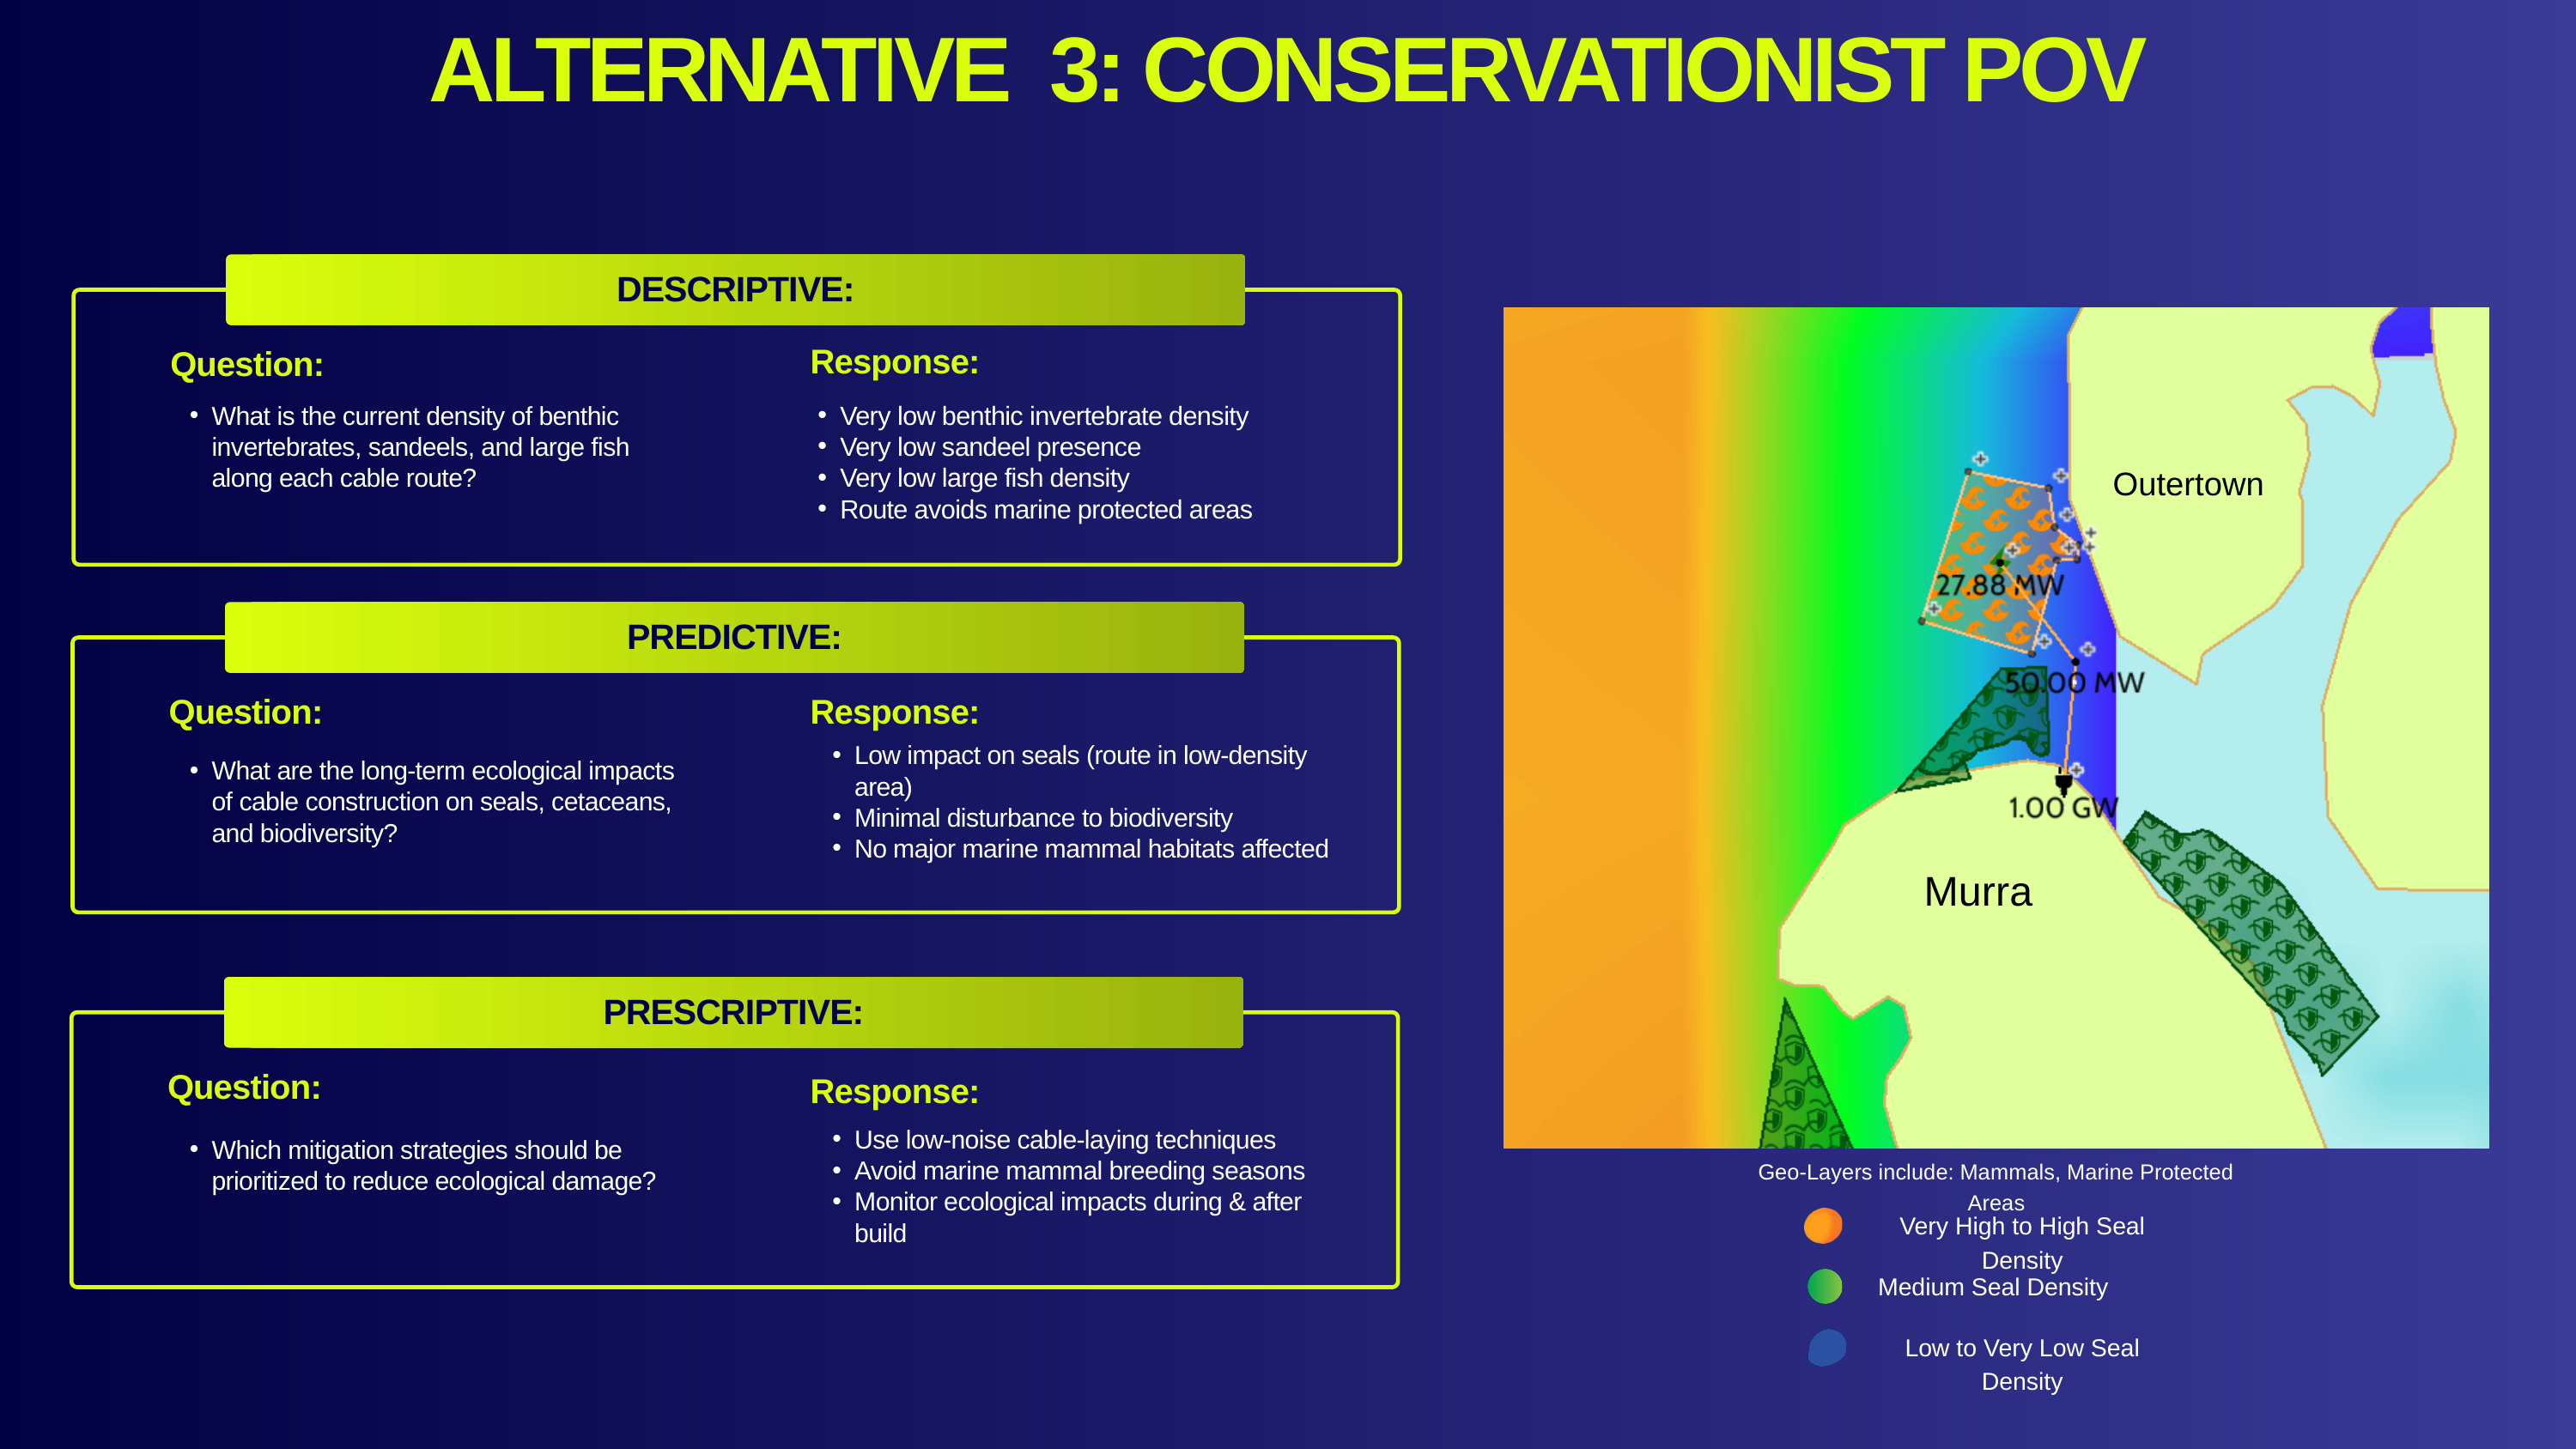

ALTERNATIVE  3: CONSERVATIONIST POV

DESCRIPTIVE:

Response:
Question:
What is the current density of benthic invertebrates, sandeels, and large fish along each cable route?
Very low benthic invertebrate density
Very low sandeel presence
Very low large fish density
Route avoids marine protected areas
Outertown

PREDICTIVE:

Question:
Response:
Low impact on seals (route in low-density area)
Minimal disturbance to biodiversity
No major marine mammal habitats affected
What are the long-term ecological impacts of cable construction on seals, cetaceans, and biodiversity?
Murra

PRESCRIPTIVE:

Question:
Response:
Use low-noise cable-laying techniques
Avoid marine mammal breeding seasons
Monitor ecological impacts during & after build
Which mitigation strategies should be prioritized to reduce ecological damage?
Geo-Layers include: Mammals, Marine Protected Areas

Very High to High Seal Density
Medium Seal Density

Low to Very Low Seal Density